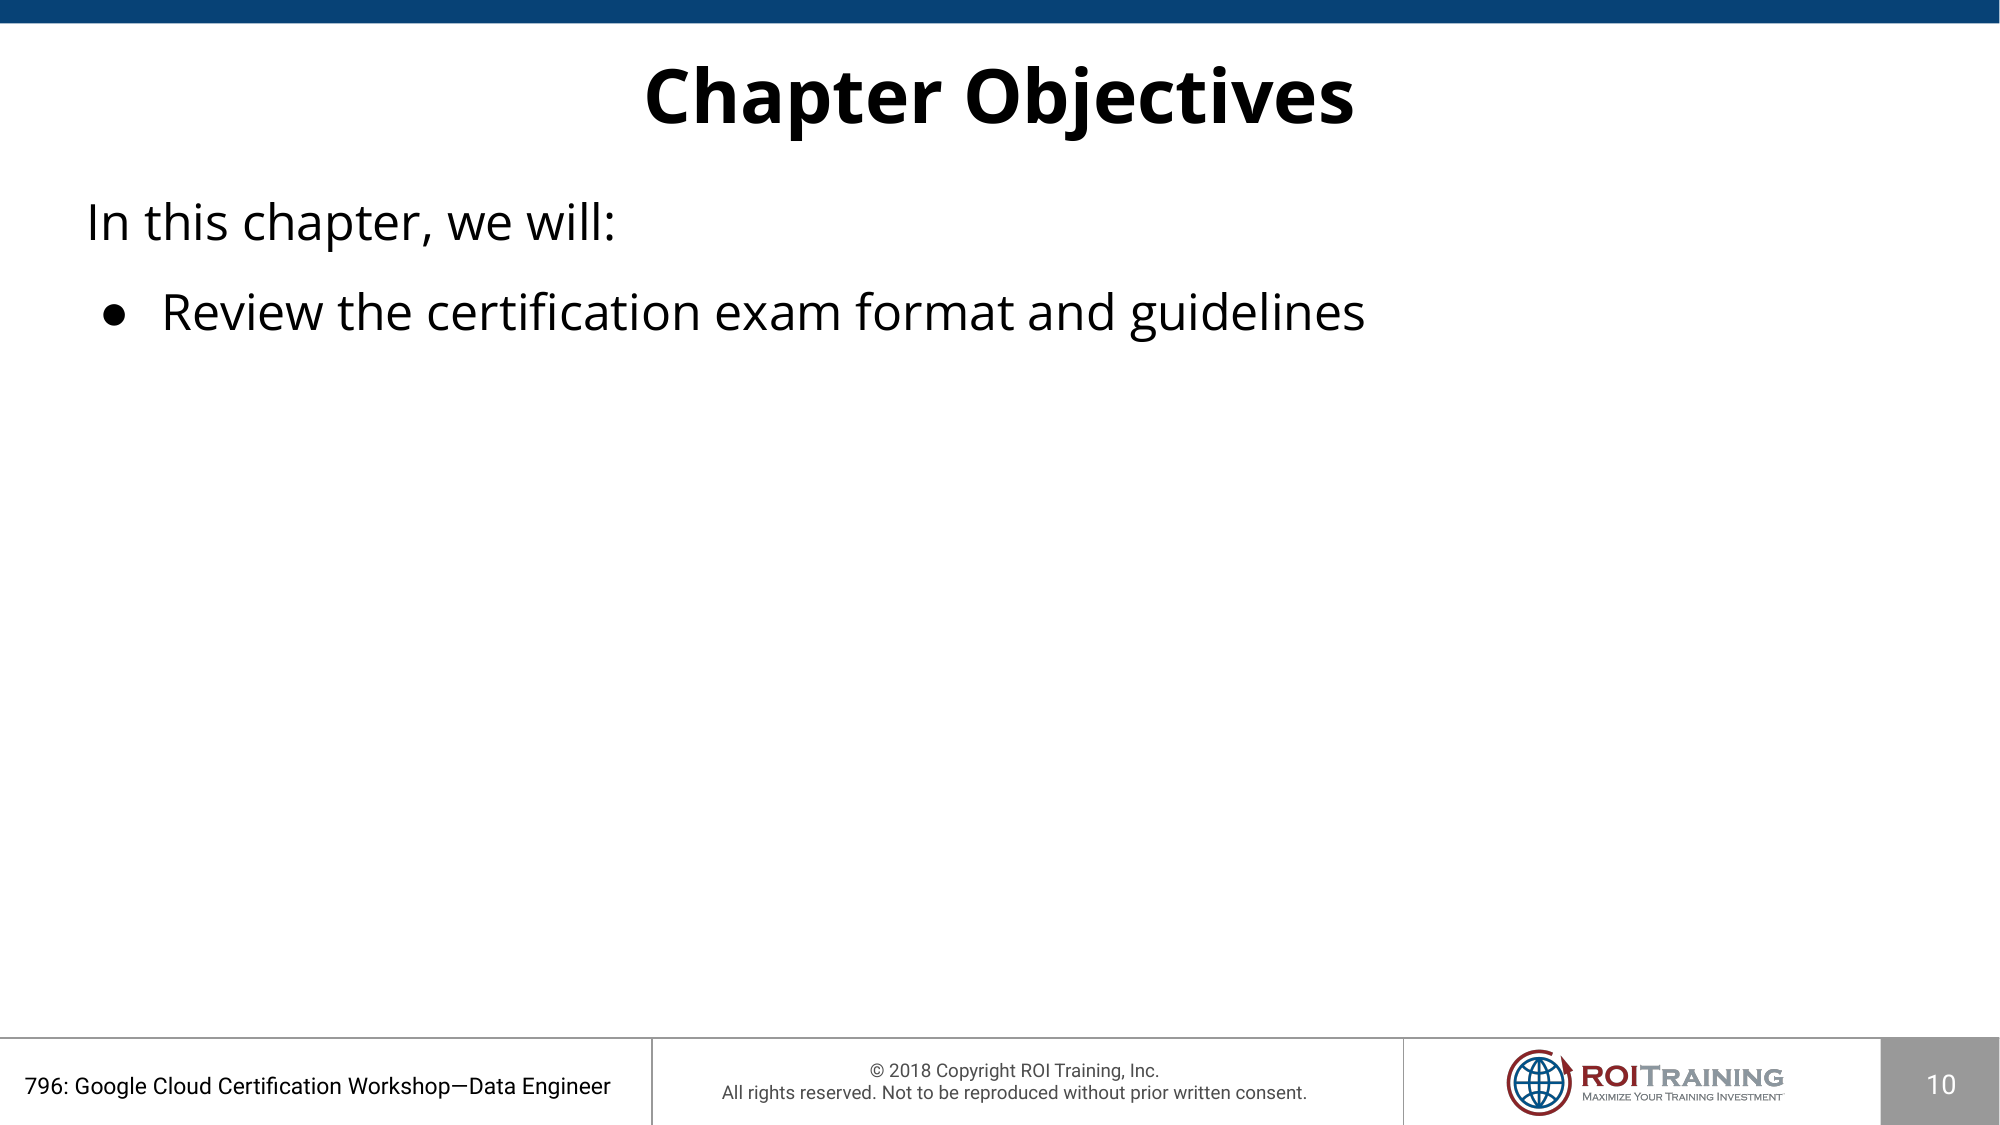

# Chapter Objectives
In this chapter, we will:
Review the certification exam format and guidelines